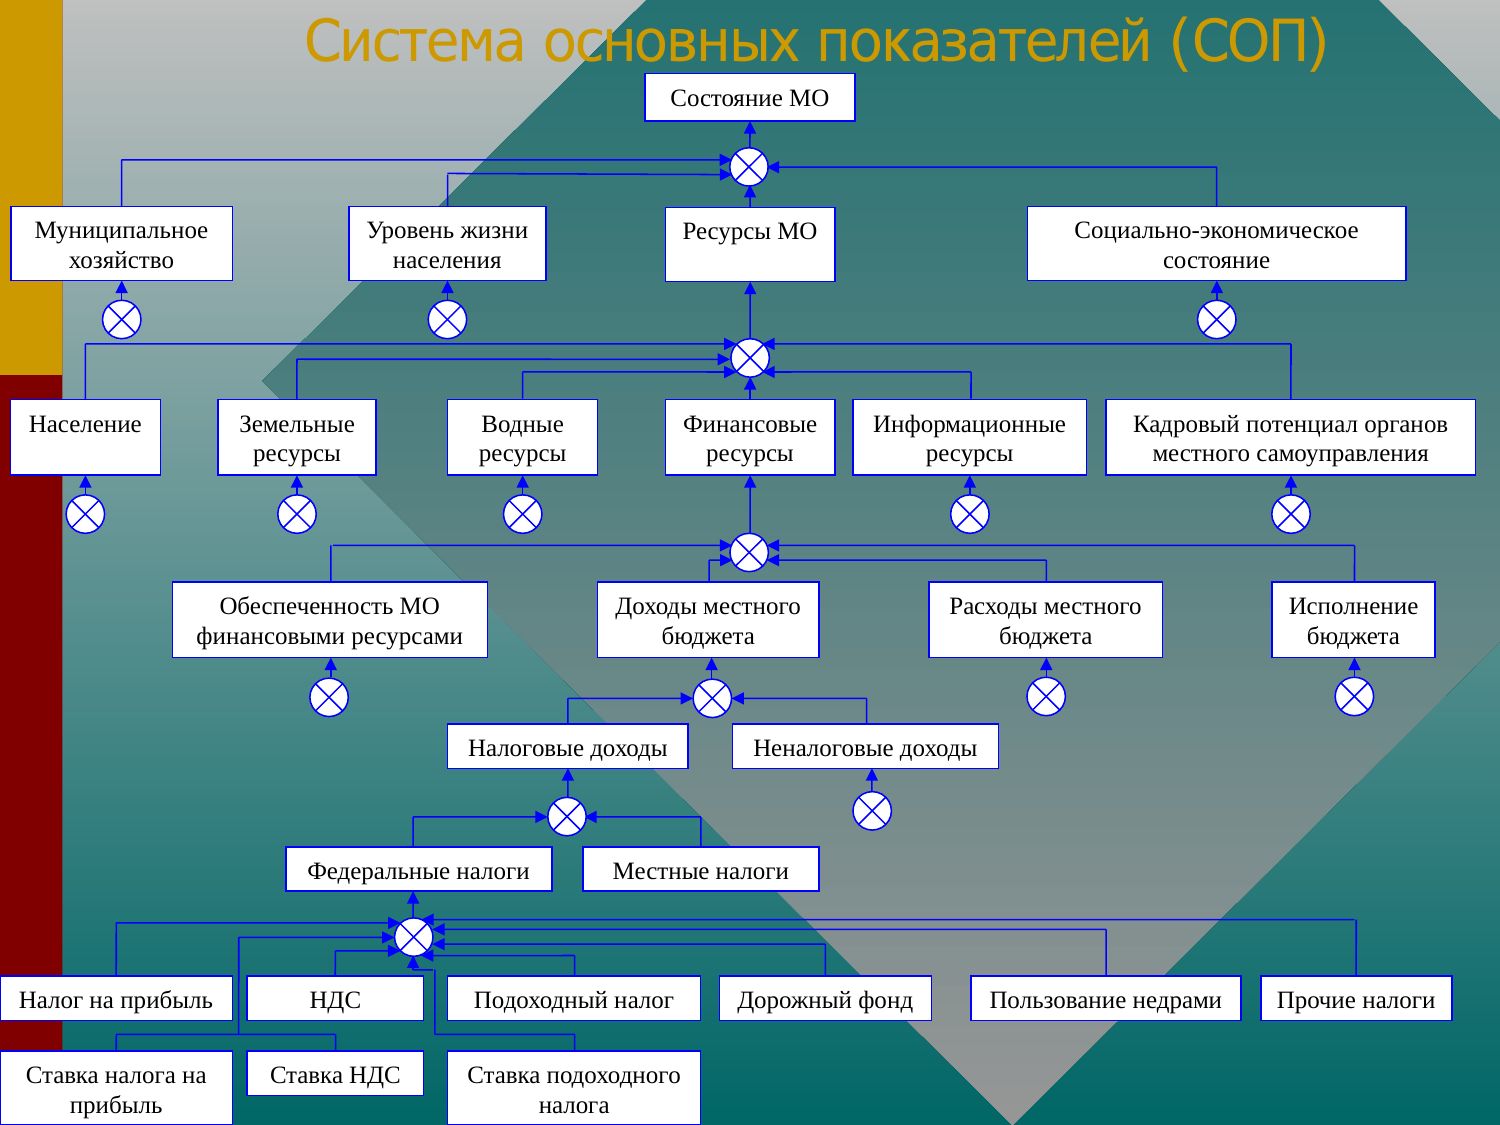

Система основных показателей (СОП)
Состояние МО

Муниципальное хозяйство
Уровень жизни населения
Социально-экономическое состояние
Ресурсы МО

Население
Земельные ресурсы
Водные ресурсы
Финансовые ресурсы
Информационные ресурсы
Кадровый потенциал органов местного самоуправления

Обеспеченность МО финансовыми ресурсами
Доходы местного бюджета
Расходы местного бюджета
Исполнение бюджета

Налоговые доходы
Неналоговые доходы

Федеральные налоги
Местные налоги

НДС
Дорожный фонд
Пользование недрами
Прочие налоги
Налог на прибыль
Подоходный налог
Ставка налога на прибыль
Ставка НДС
Ставка подоходного налога